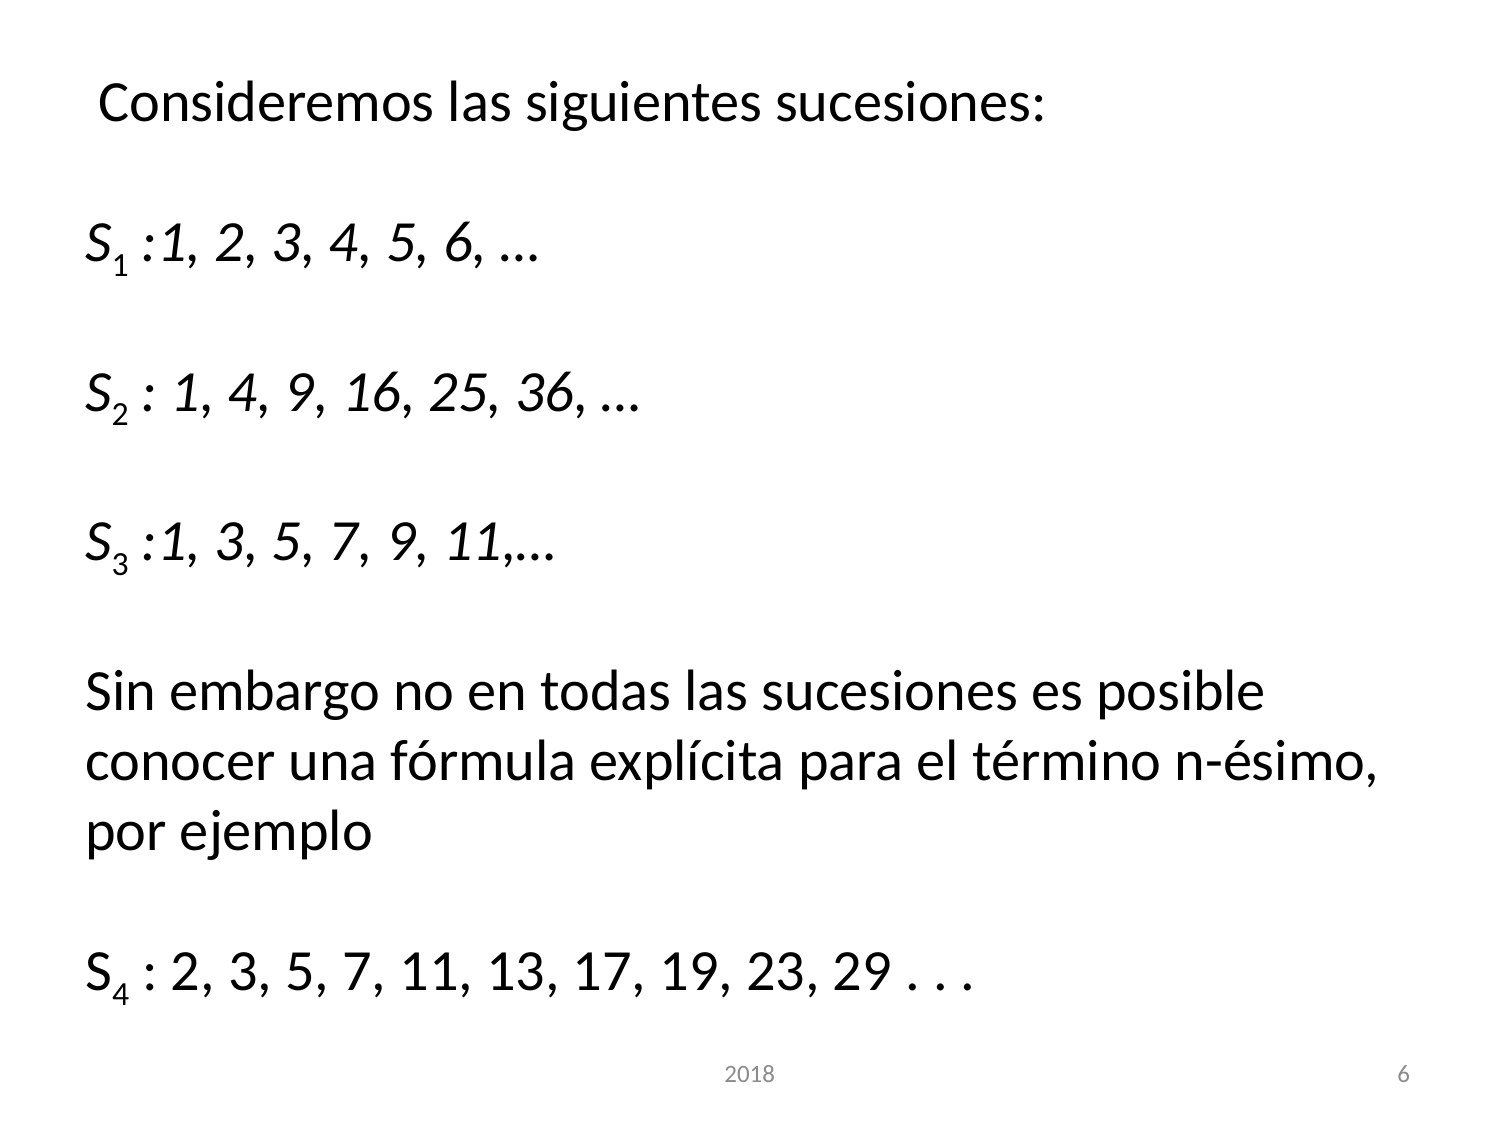

Consideremos las siguientes sucesiones:

S1 :1, 2, 3, 4, 5, 6, …

S2 : 1, 4, 9, 16, 25, 36, …

S3 :1, 3, 5, 7, 9, 11,…

Sin embargo no en todas las sucesiones es posible conocer una fórmula explícita para el término n-ésimo, por ejemplo

S4 : 2, 3, 5, 7, 11, 13, 17, 19, 23, 29 . . .
2018
6